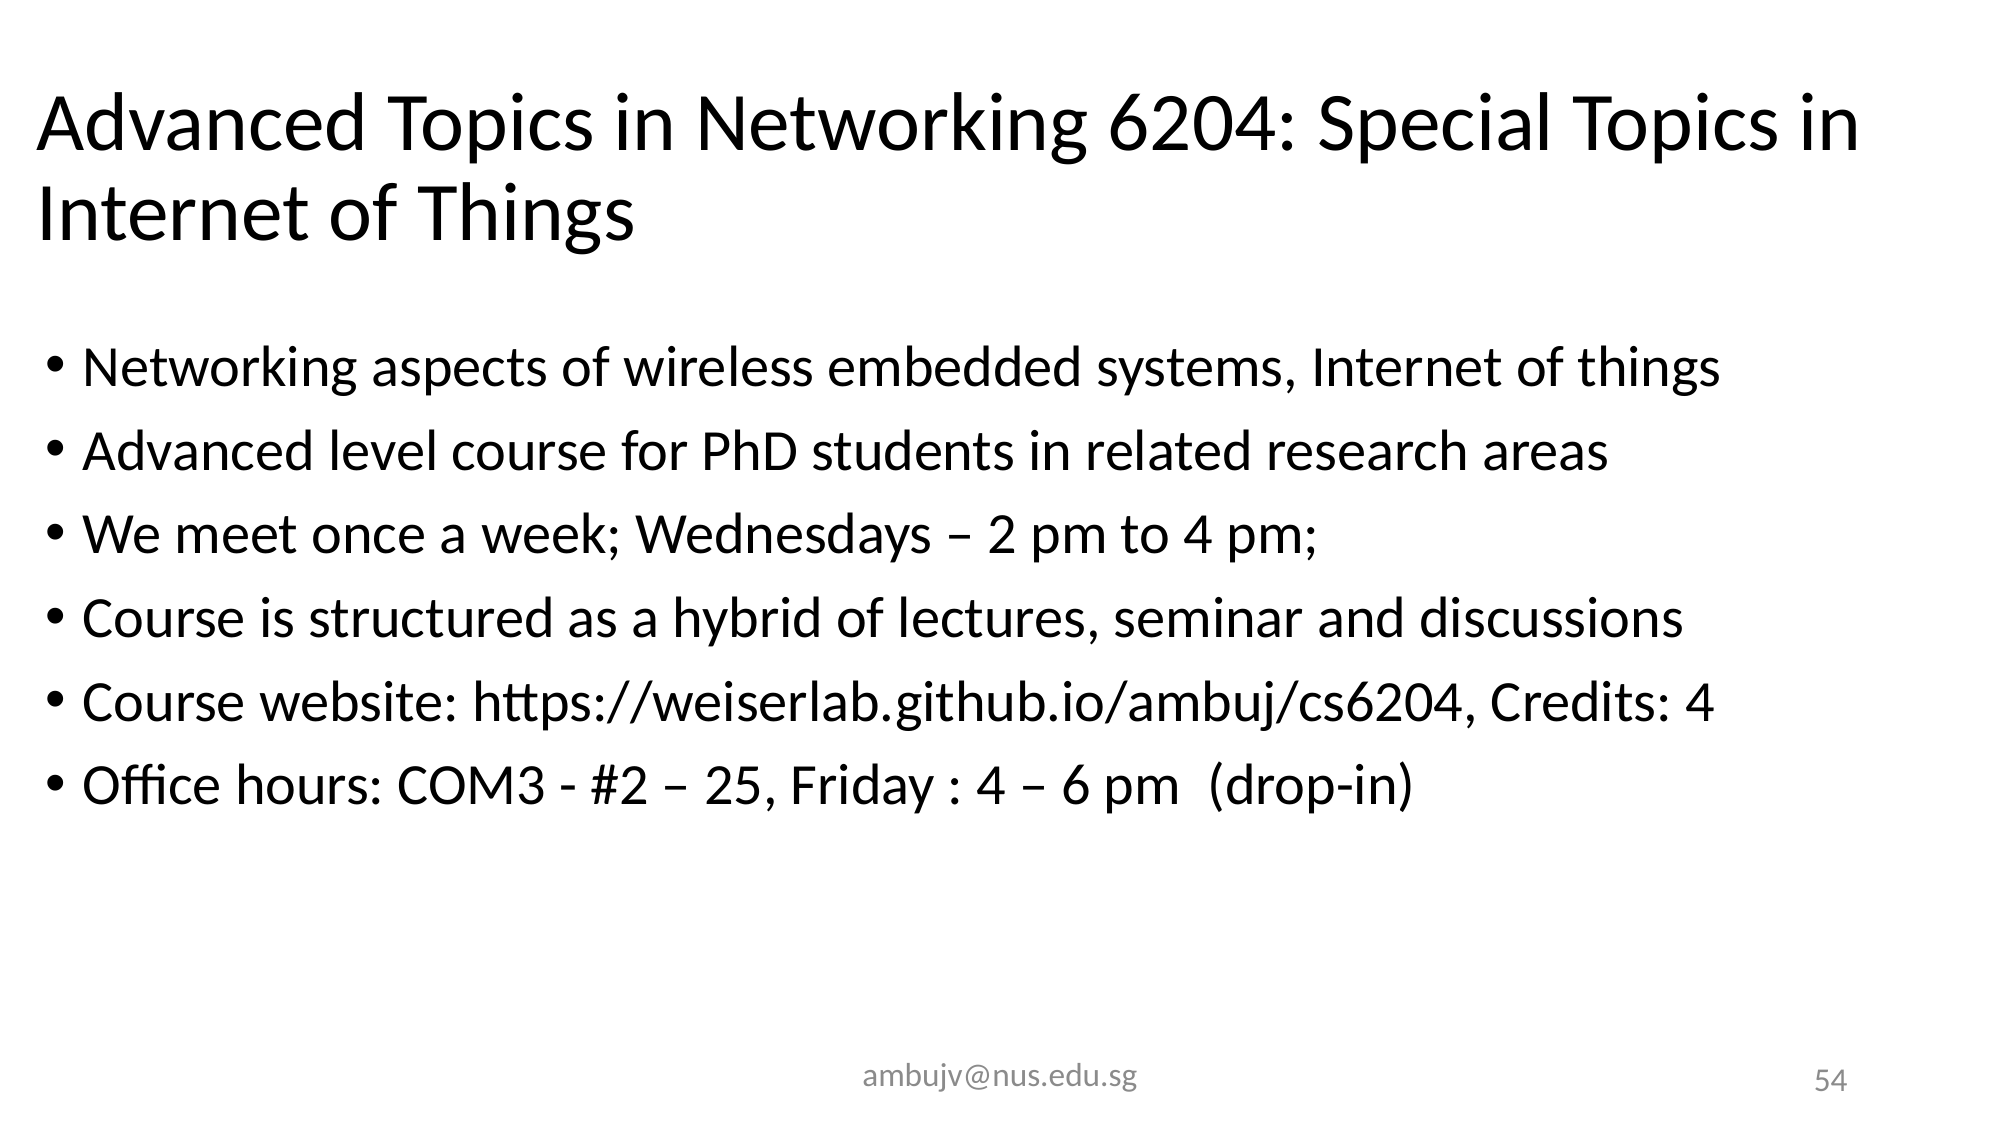

# Advanced Topics in Networking 6204: Special Topics in Internet of Things
Networking aspects of wireless embedded systems, Internet of things
Advanced level course for PhD students in related research areas
We meet once a week; Wednesdays – 2 pm to 4 pm;
Course is structured as a hybrid of lectures, seminar and discussions
Course website: https://weiserlab.github.io/ambuj/cs6204, Credits: 4
Office hours: COM3 - #2 – 25, Friday : 4 – 6 pm  (drop-in)
ambujv@nus.edu.sg
54